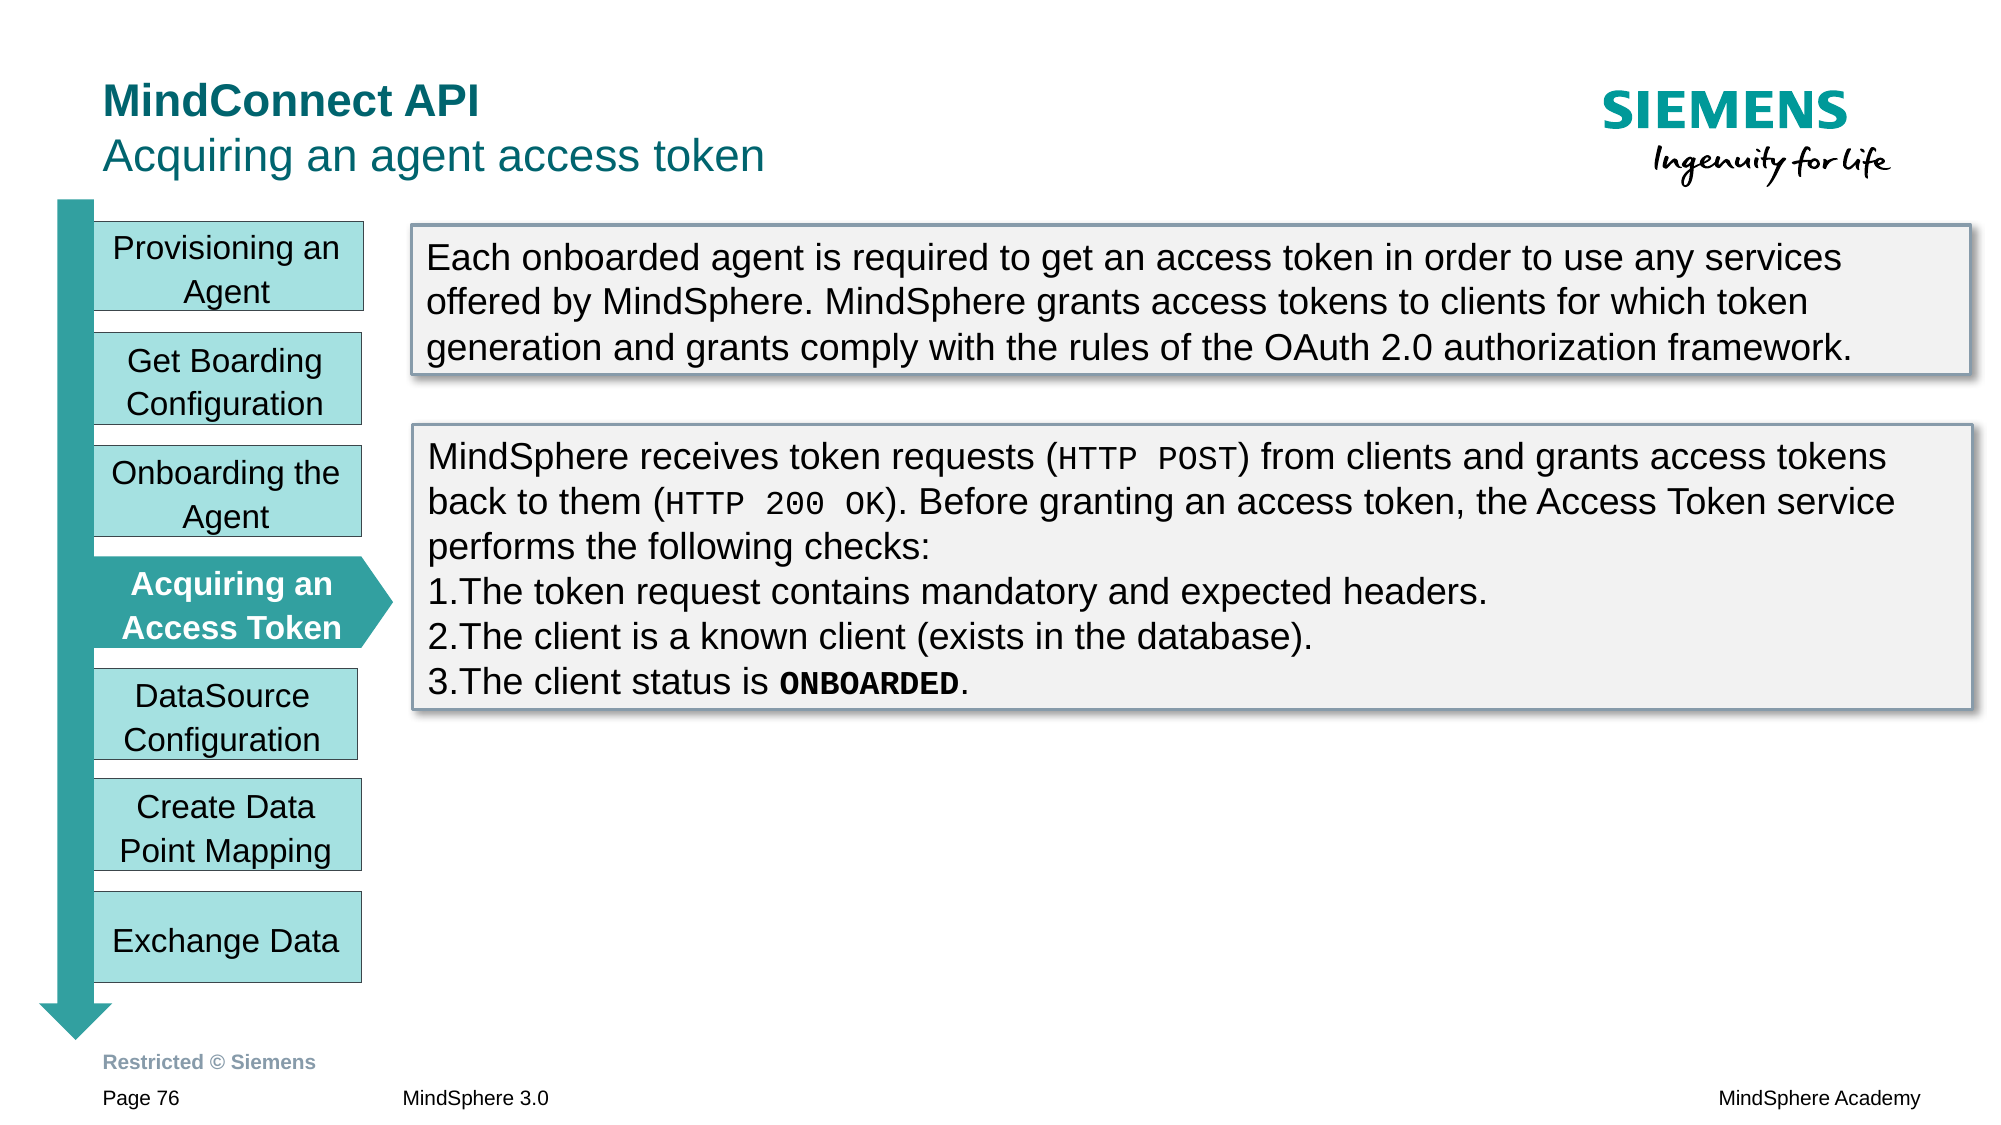

# MindConnect API Acquiring an agent access token

Provisioning an Agent
Each onboarded agent is required to get an access token in order to use any services offered by MindSphere. MindSphere grants access tokens to clients for which token generation and grants comply with the rules of the OAuth 2.0 authorization framework.
Get Boarding Configuration
MindSphere receives token requests (HTTP POST) from clients and grants access tokens back to them (HTTP 200 OK). Before granting an access token, the Access Token service performs the following checks:
The token request contains mandatory and expected headers.
The client is a known client (exists in the database).
The client status is ONBOARDED.
Onboarding the Agent
Acquiring an Access Token
DataSource Configuration
Create Data Point Mapping
Exchange Data